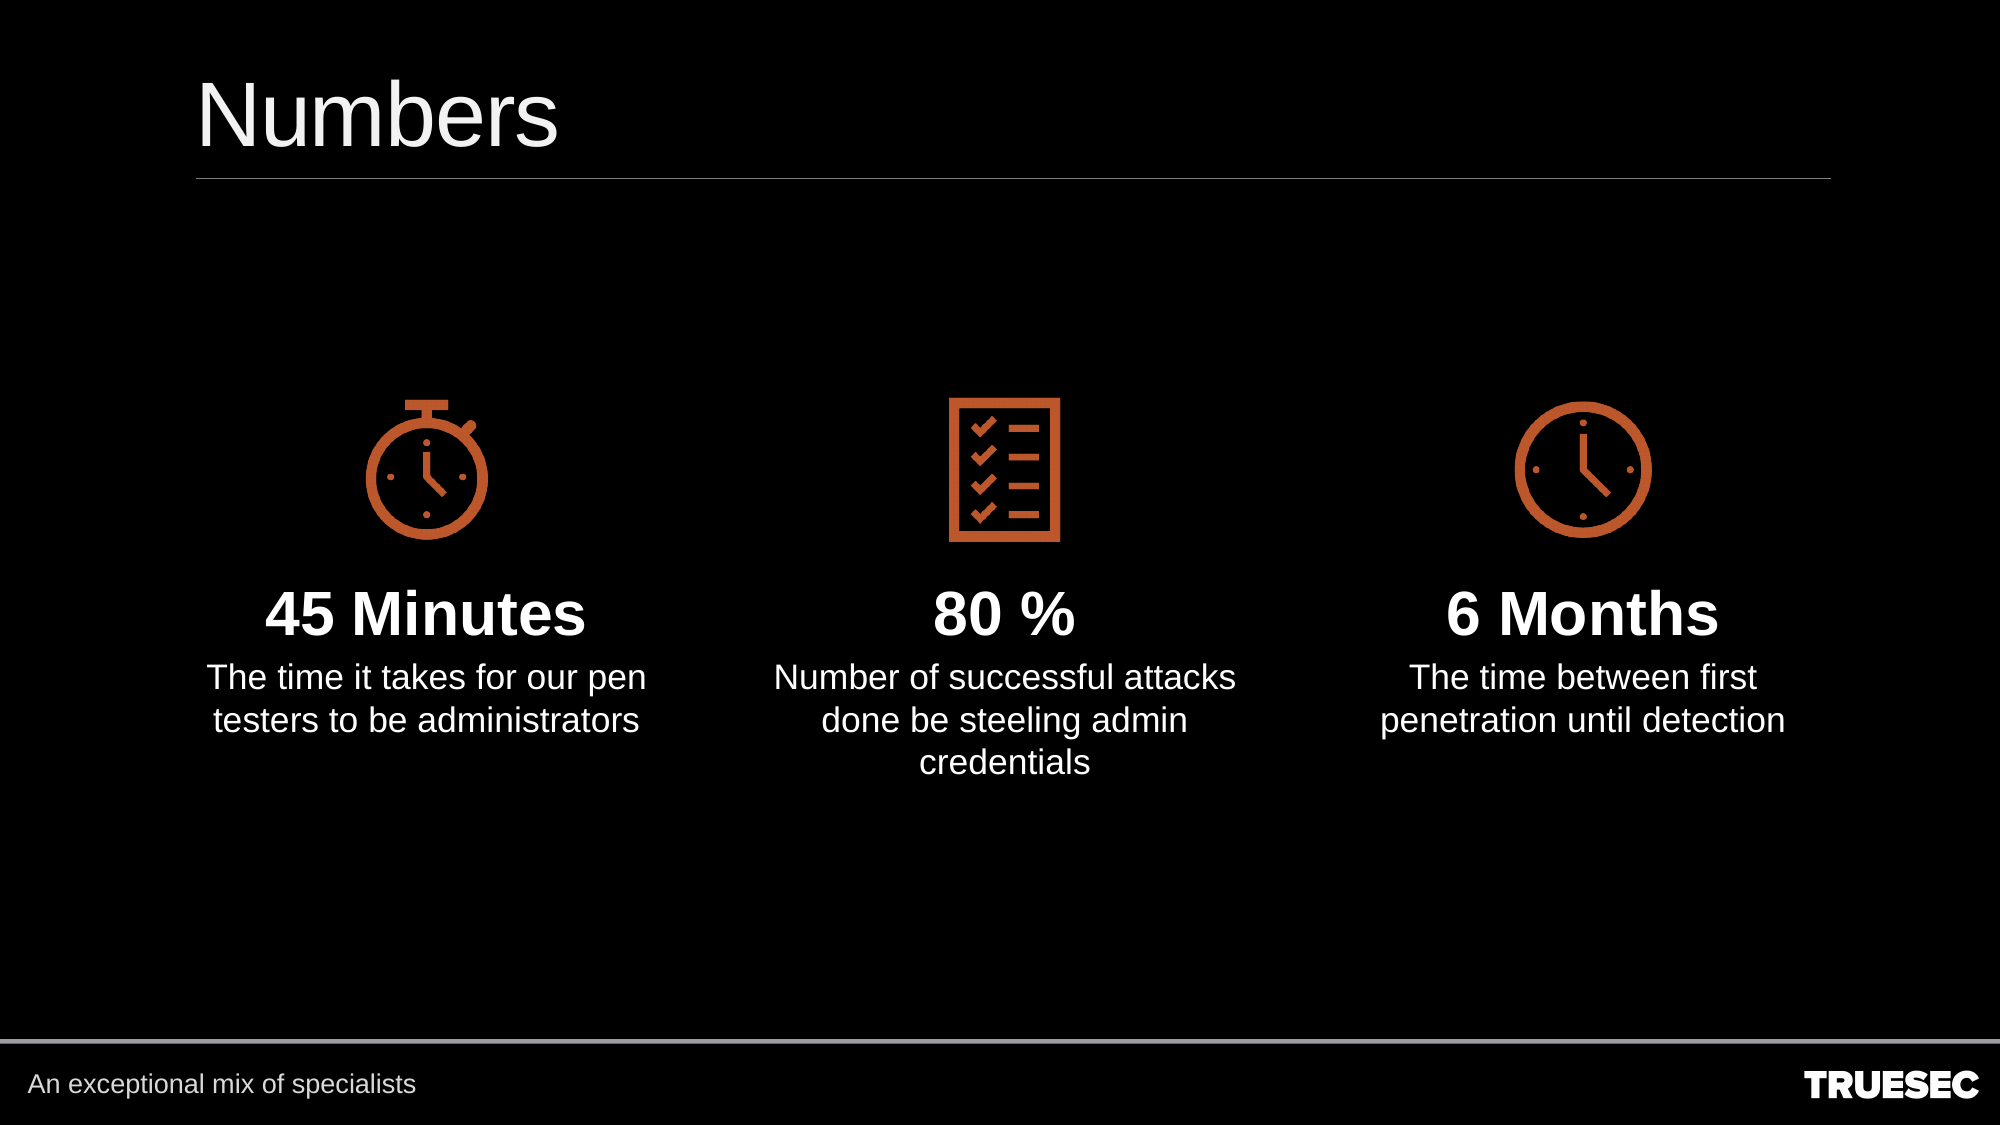

# Numbers
45 Minutes
The time it takes for our pen testers to be administrators
80 %
Number of successful attacks done be steeling admin credentials
6 Months
The time between first penetration until detection